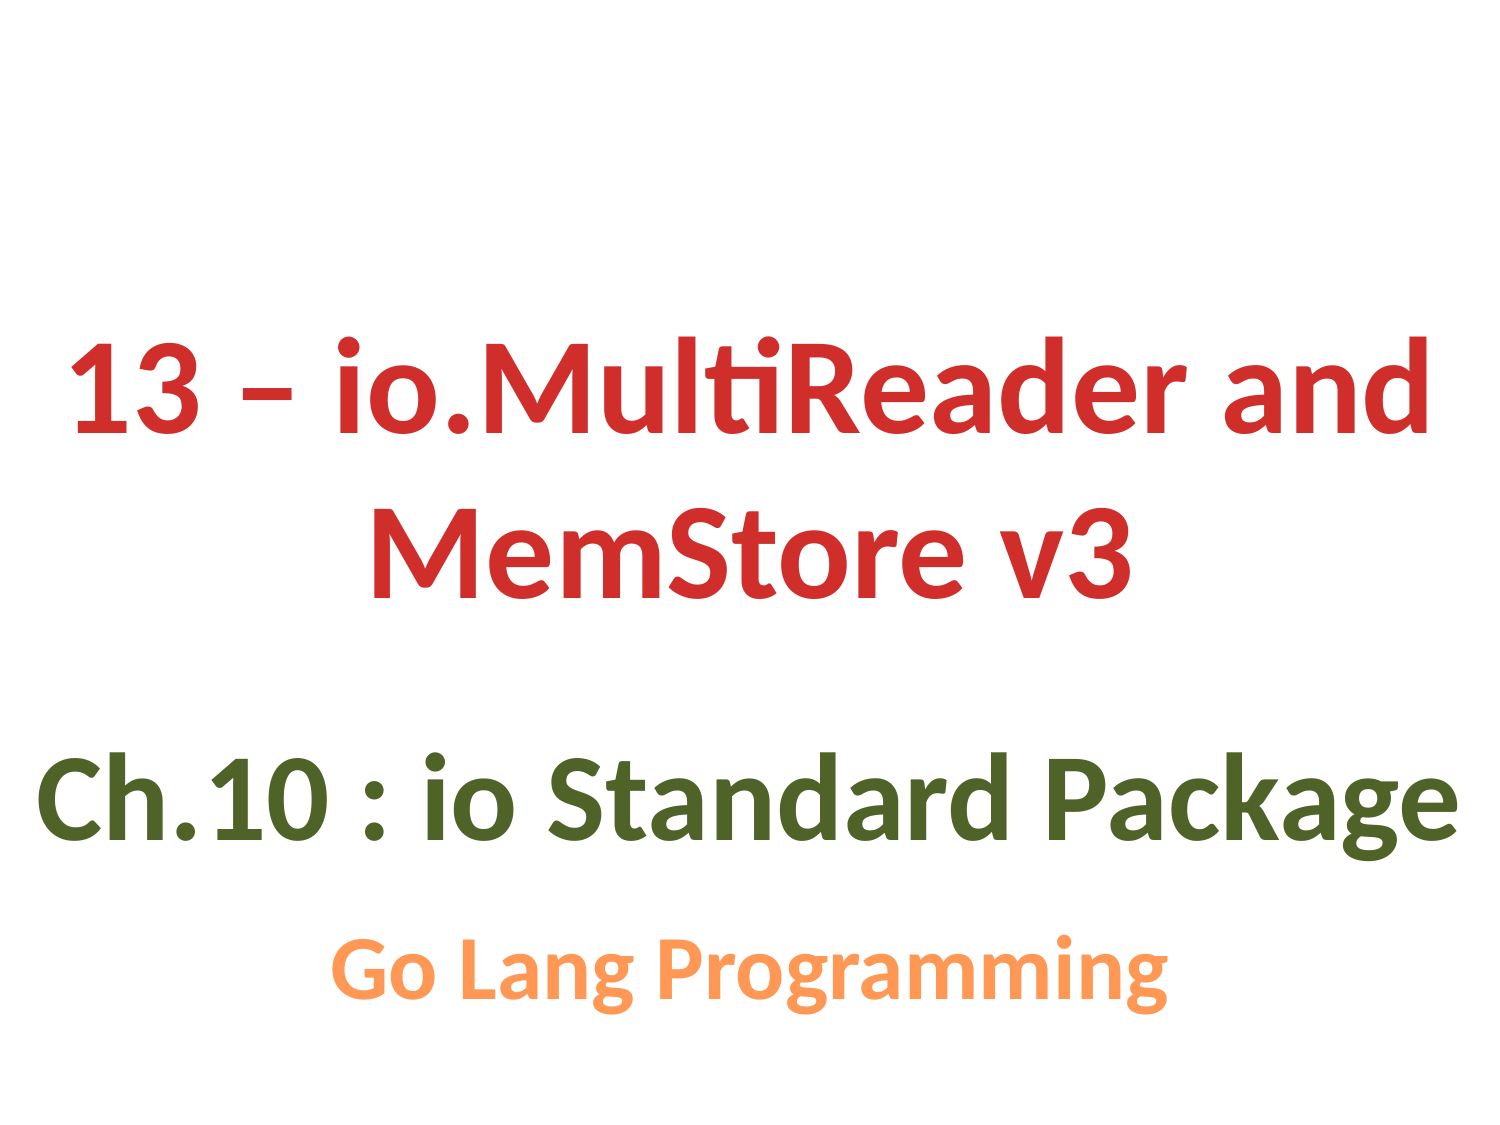

13 – io.MultiReader and MemStore v3
Ch.10 : io Standard Package
Go Lang Programming